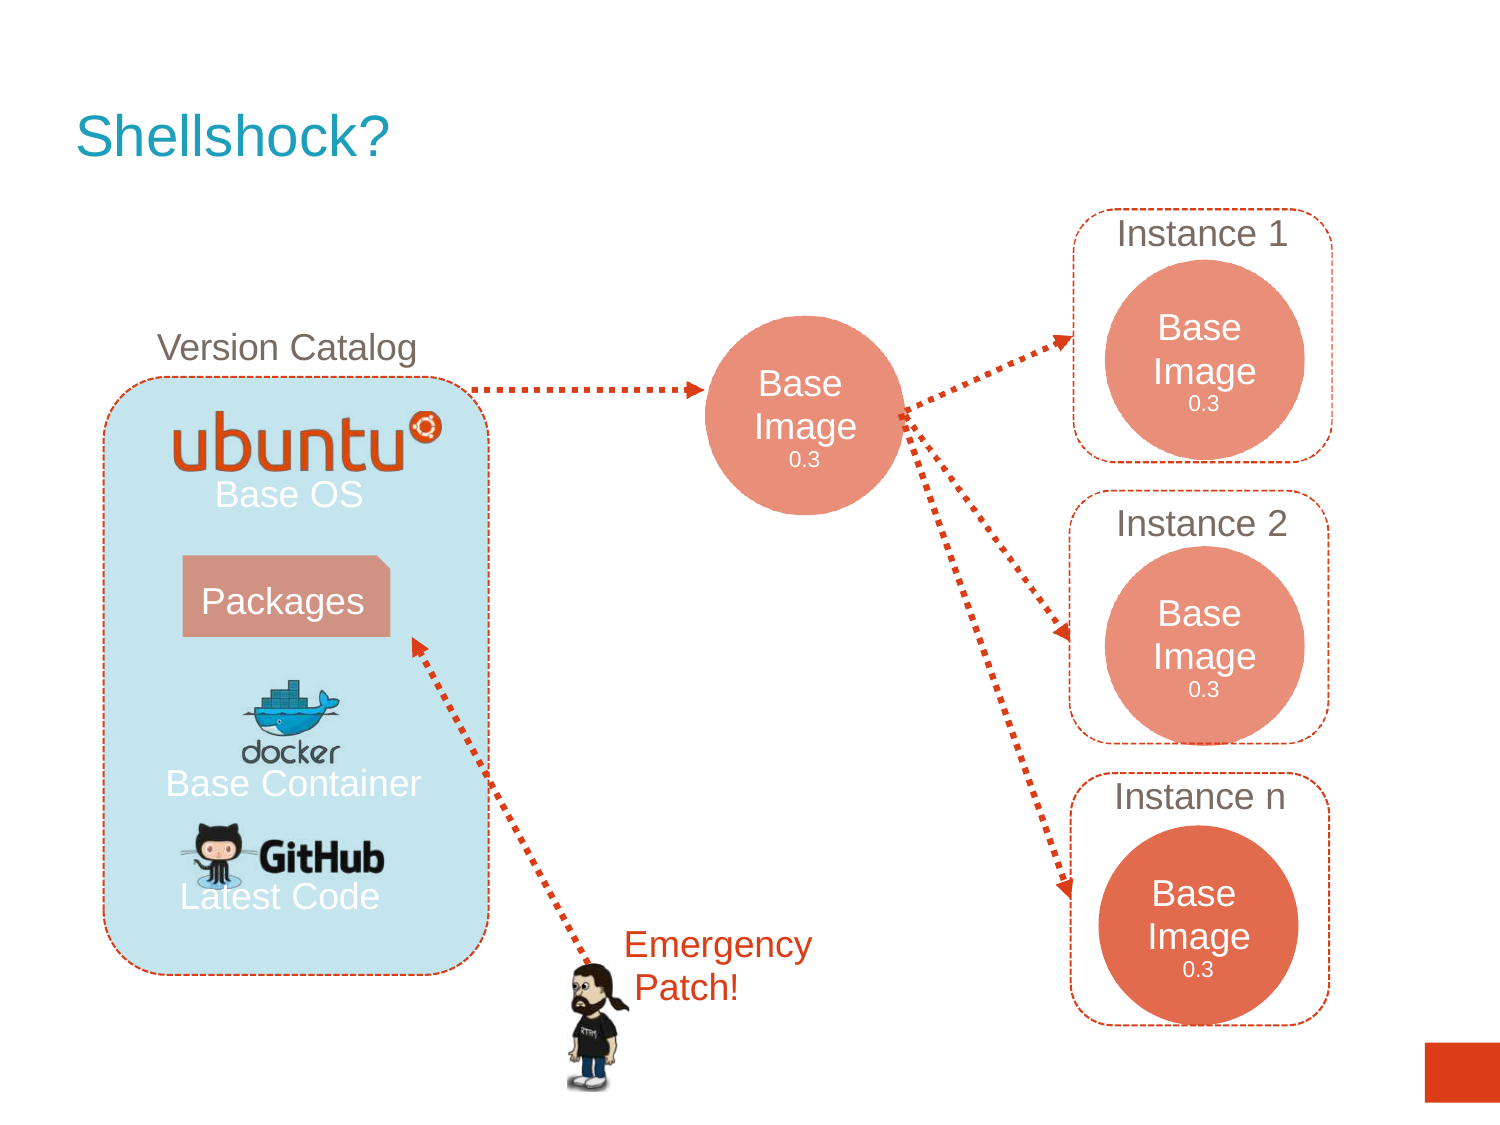

# Shellshock?
Instance 1

Base  Image
0.3
Version Catalog
Base  Image
0.3

Base OS
Instance 2
Packages
Base  Image
0.3

Base Container
Instance n

Base  Image
0.3
Latest Code
Emergency  Patch!